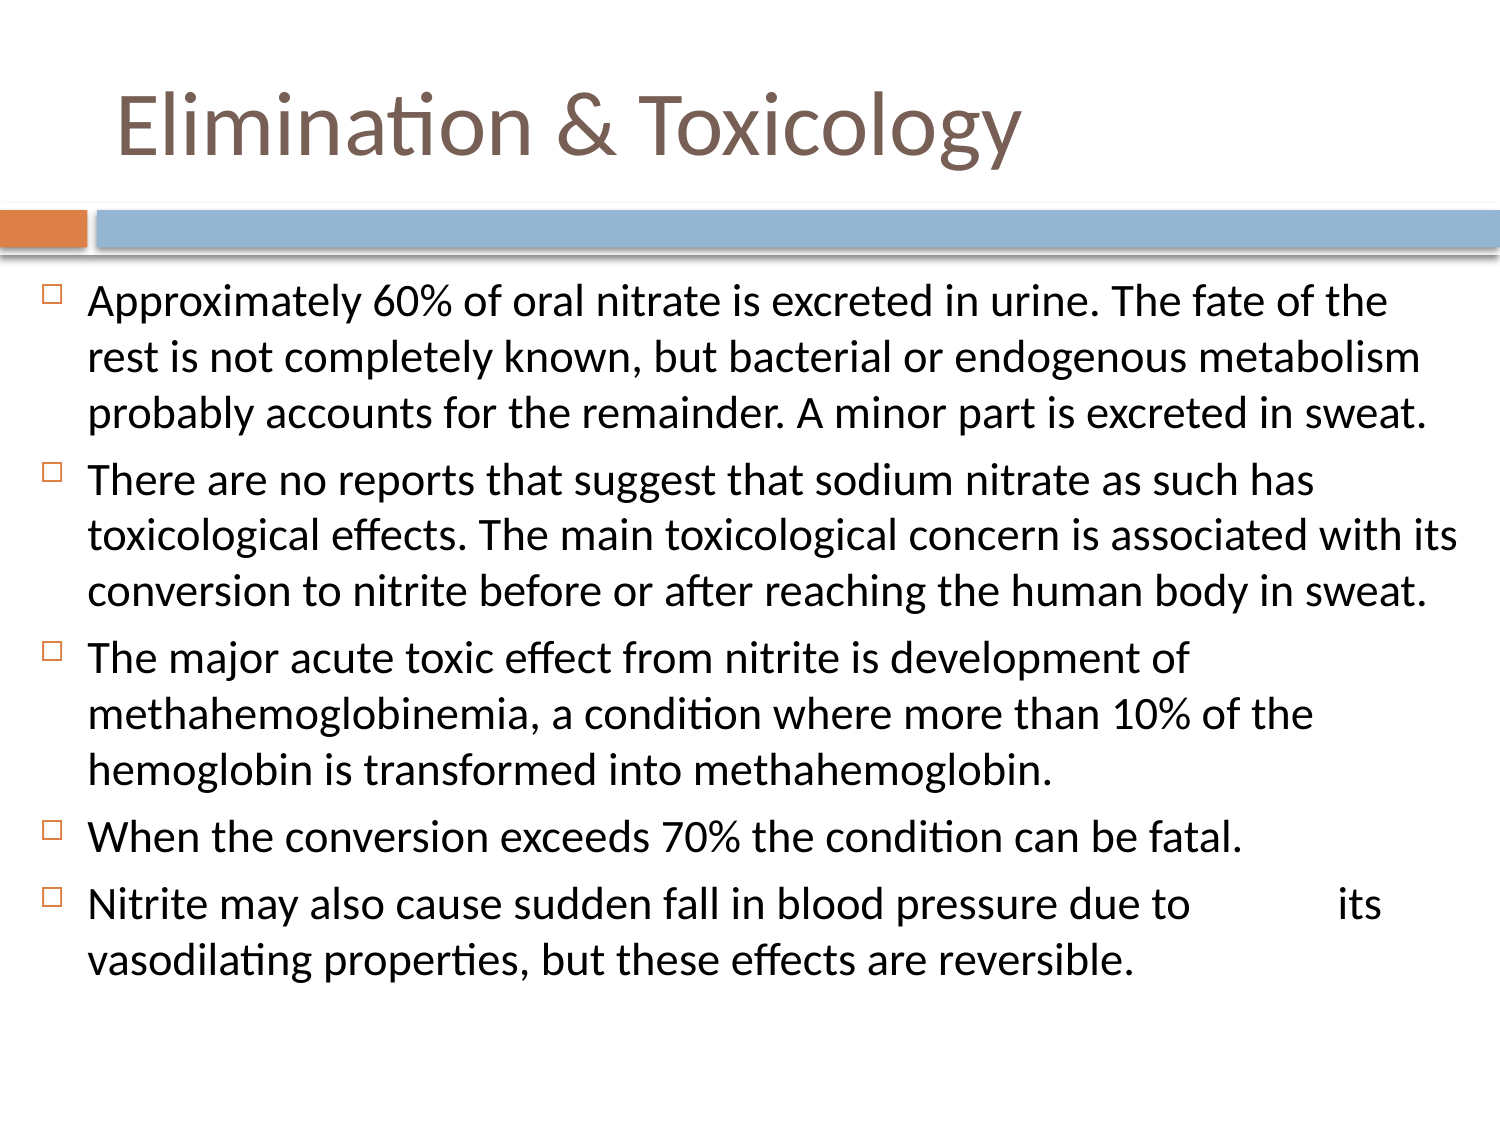

# Elimination & Toxicology
Approximately 60% of oral nitrate is excreted in urine. The fate of the rest is not completely known, but bacterial or endogenous metabolism probably accounts for the remainder. A minor part is excreted in sweat.
There are no reports that suggest that sodium nitrate as such has toxicological effects. The main toxicological concern is associated with its conversion to nitrite before or after reaching the human body in sweat.
The major acute toxic effect from nitrite is development of              methahemoglobinemia, a condition where more than 10% of the hemoglobin is transformed into methahemoglobin.
When the conversion exceeds 70% the condition can be fatal.
Nitrite may also cause sudden fall in blood pressure due to              its vasodilating properties, but these effects are reversible.